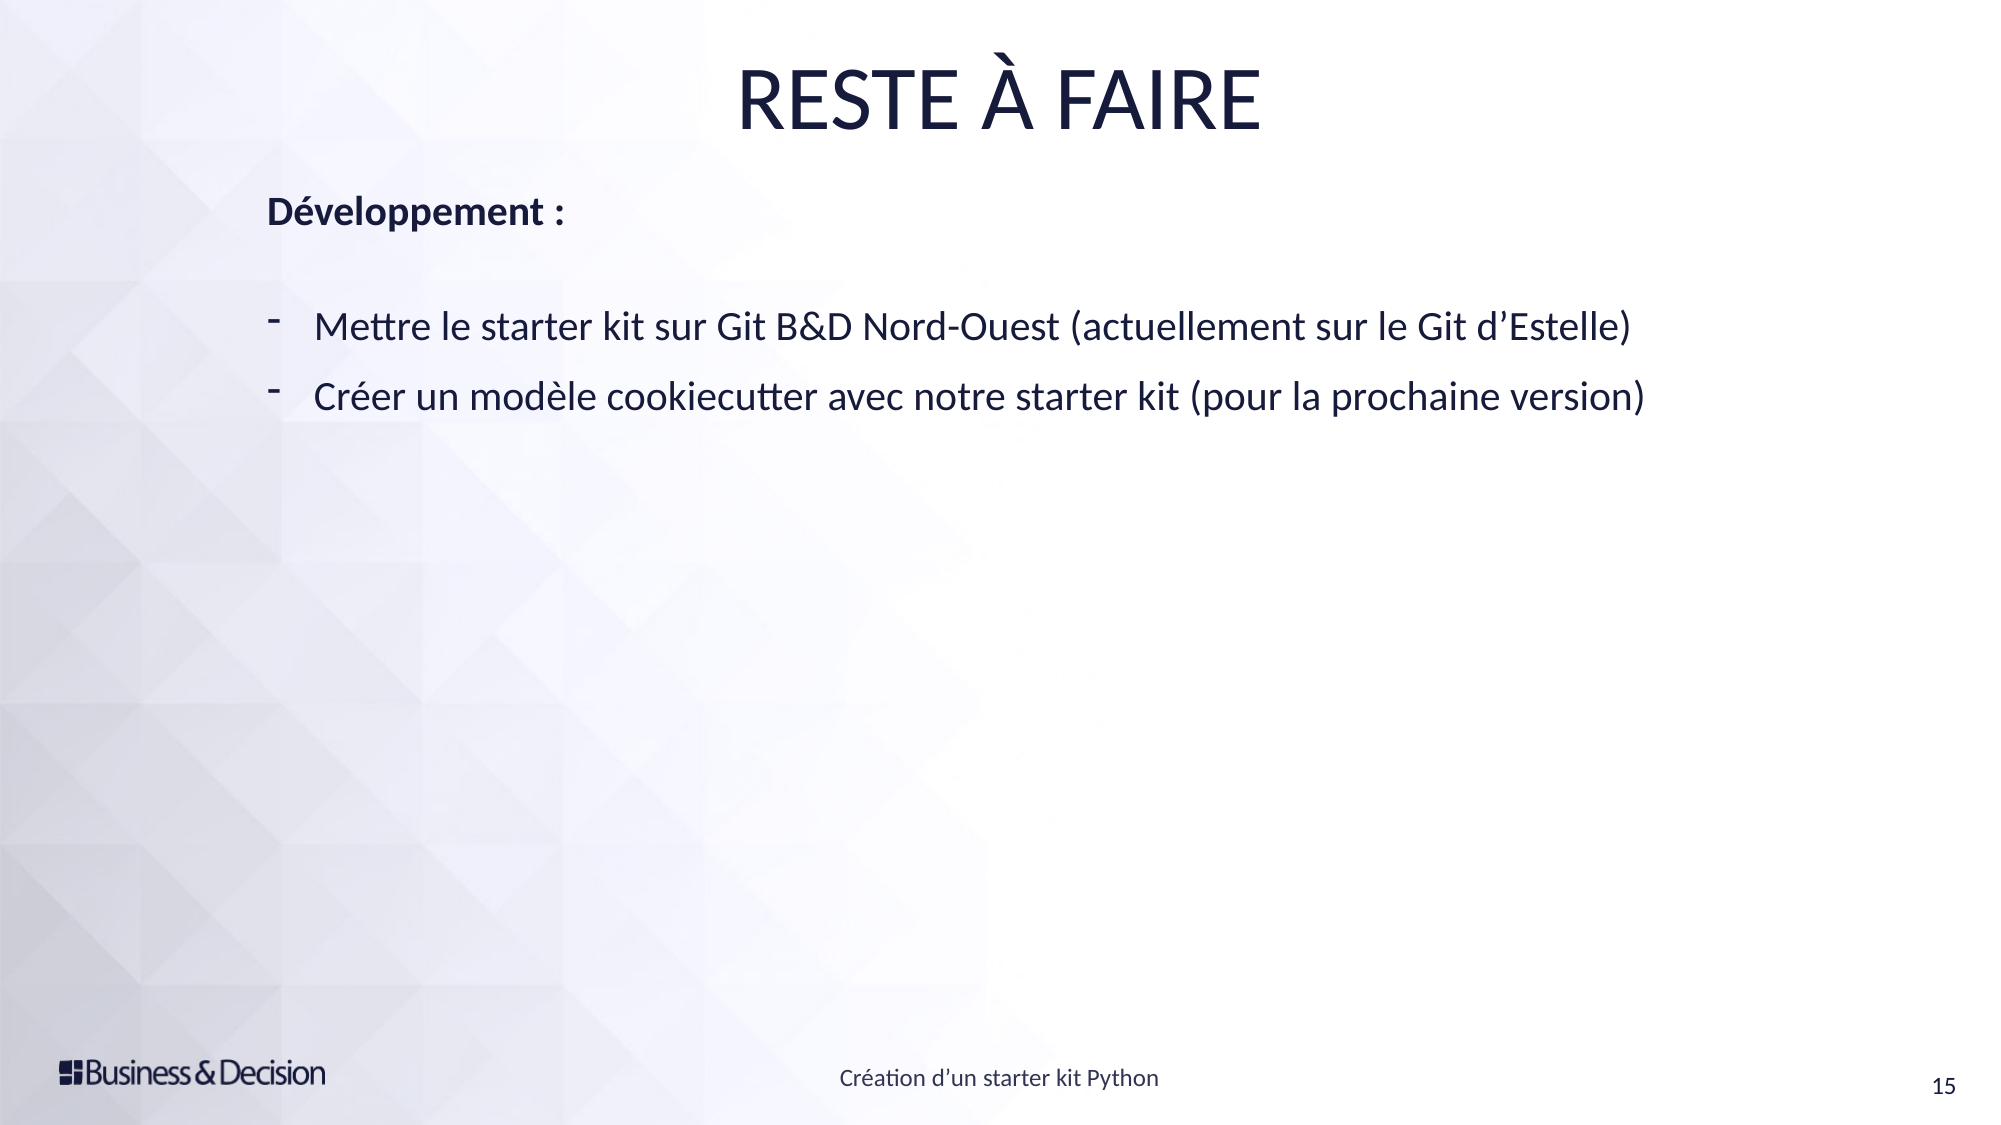

Reste à faire
Développement :

Mettre le starter kit sur Git B&D Nord-Ouest (actuellement sur le Git d’Estelle)
Créer un modèle cookiecutter avec notre starter kit (pour la prochaine version)

Création d’un starter kit Python
15